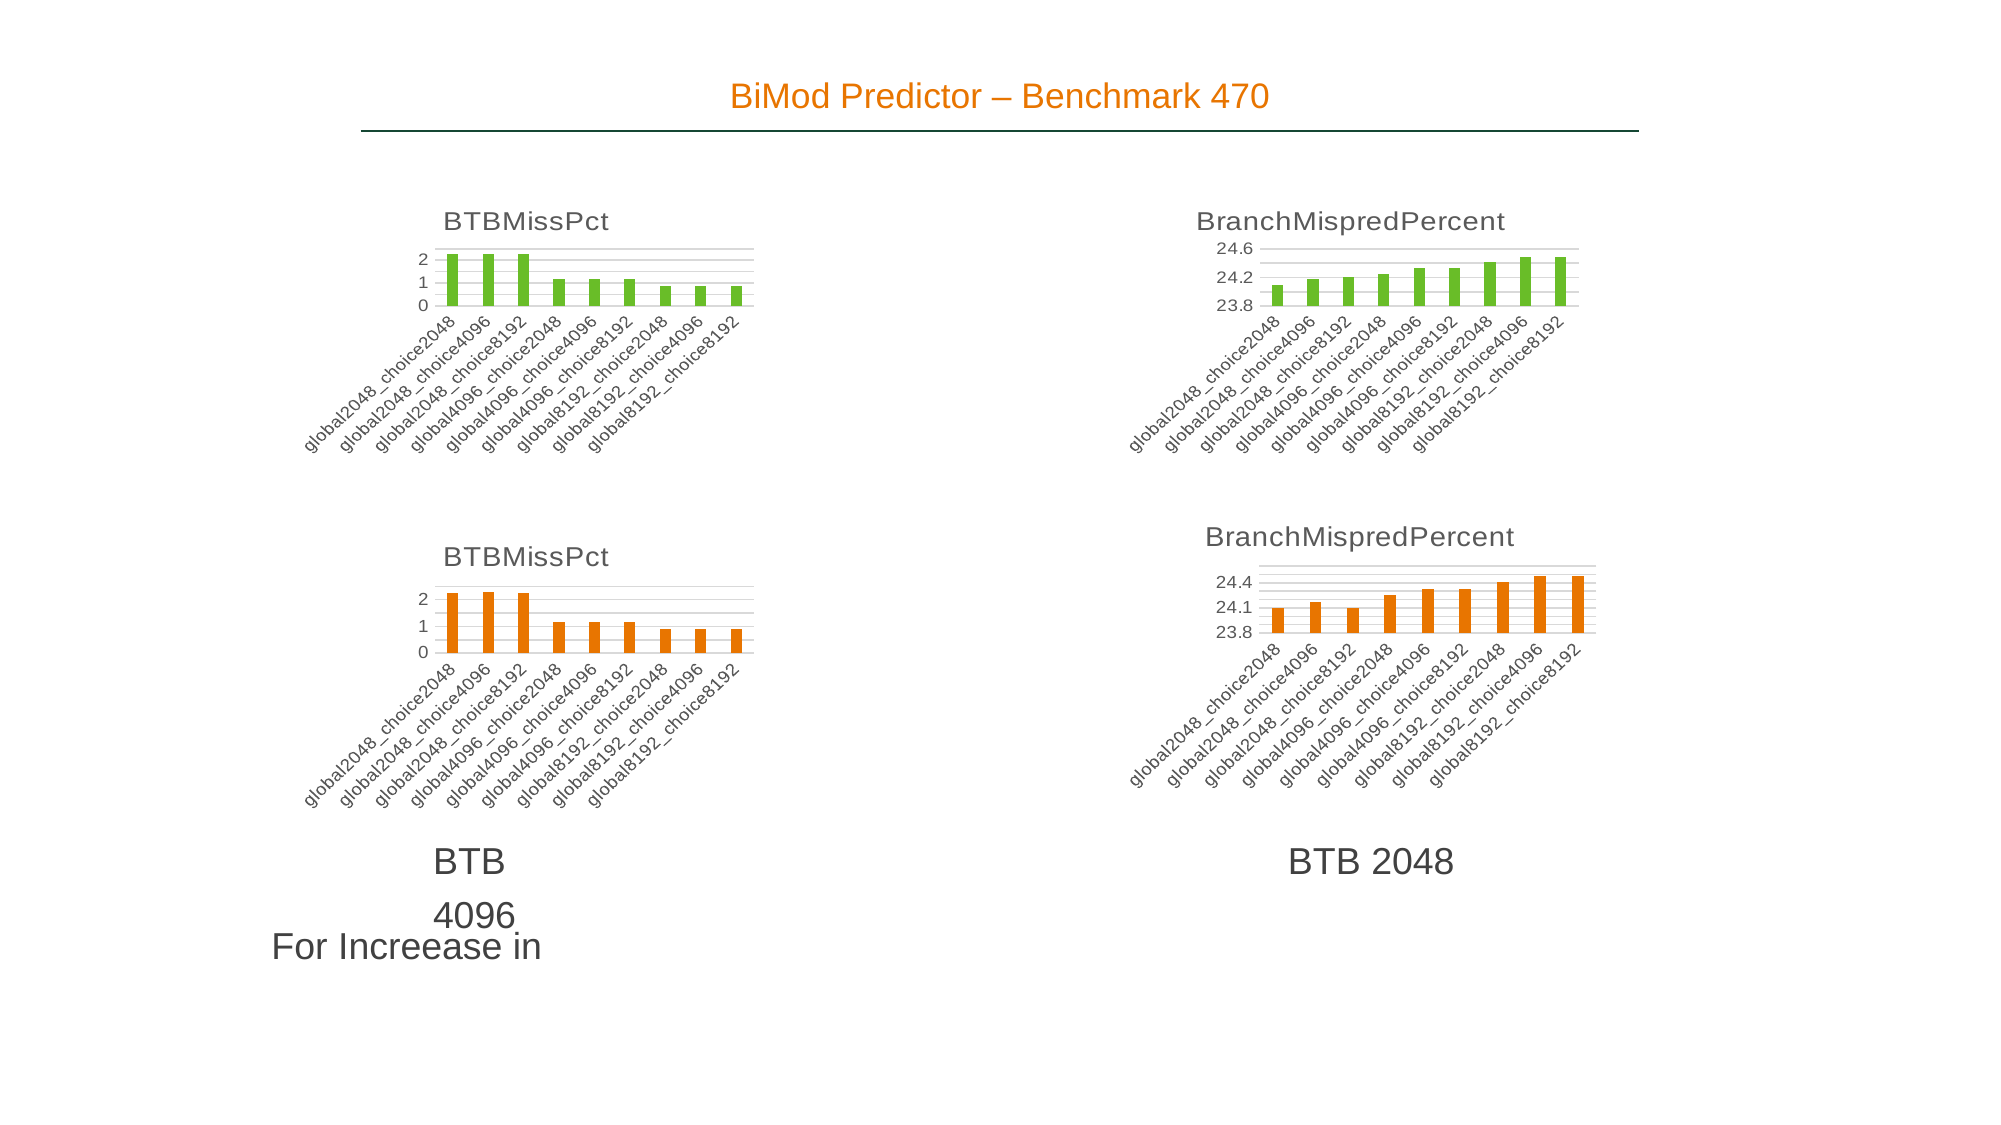

BiMod Predictor – Benchmark 470

### Chart:

| Category | BTBMissPct |
|---|---|
| global2048_choice2048 | 2.259887 |
| global2048_choice4096 | 2.272727 |
| global2048_choice8192 | 2.279202 |
| global4096_choice2048 | 1.166181 |
| global4096_choice4096 | 1.173021 |
| global4096_choice8192 | 1.173021 |
| global8192_choice2048 | 0.887574 |
| global8192_choice4096 | 0.892857 |
| global8192_choice8192 | 0.892857 |

### Chart:

| Category | BTBMissPct |
|---|---|
| global2048_choice2048 | 2.259887 |
| global2048_choice4096 | 2.272727 |
| global2048_choice8192 | 2.259887 |
| global4096_choice2048 | 1.166181 |
| global4096_choice4096 | 1.173021 |
| global4096_choice8192 | 1.173021 |
| global8192_choice2048 | 0.887574 |
| global8192_choice4096 | 0.892857 |
| global8192_choice8192 | 0.892857 |
BTB 4096

### Chart:

| Category | BranchMispredPercent |
|---|---|
| global2048_choice2048 | 24.094488 |
| global2048_choice4096 | 24.173228 |
| global2048_choice8192 | 24.212598 |
| global4096_choice2048 | 24.251969 |
| global4096_choice4096 | 24.330709 |
| global4096_choice8192 | 24.330709 |
| global8192_choice2048 | 24.409449 |
| global8192_choice4096 | 24.488189 |
| global8192_choice8192 | 24.488189 |

### Chart:

| Category | BranchMispredPercent |
|---|---|
| global2048_choice2048 | 24.094488 |
| global2048_choice4096 | 24.173228 |
| global2048_choice8192 | 24.094488 |
| global4096_choice2048 | 24.251969 |
| global4096_choice4096 | 24.330709 |
| global4096_choice8192 | 24.330709 |
| global8192_choice2048 | 24.409449 |
| global8192_choice4096 | 24.488189 |
| global8192_choice8192 | 24.488189 |
BTB 2048
For Increease in